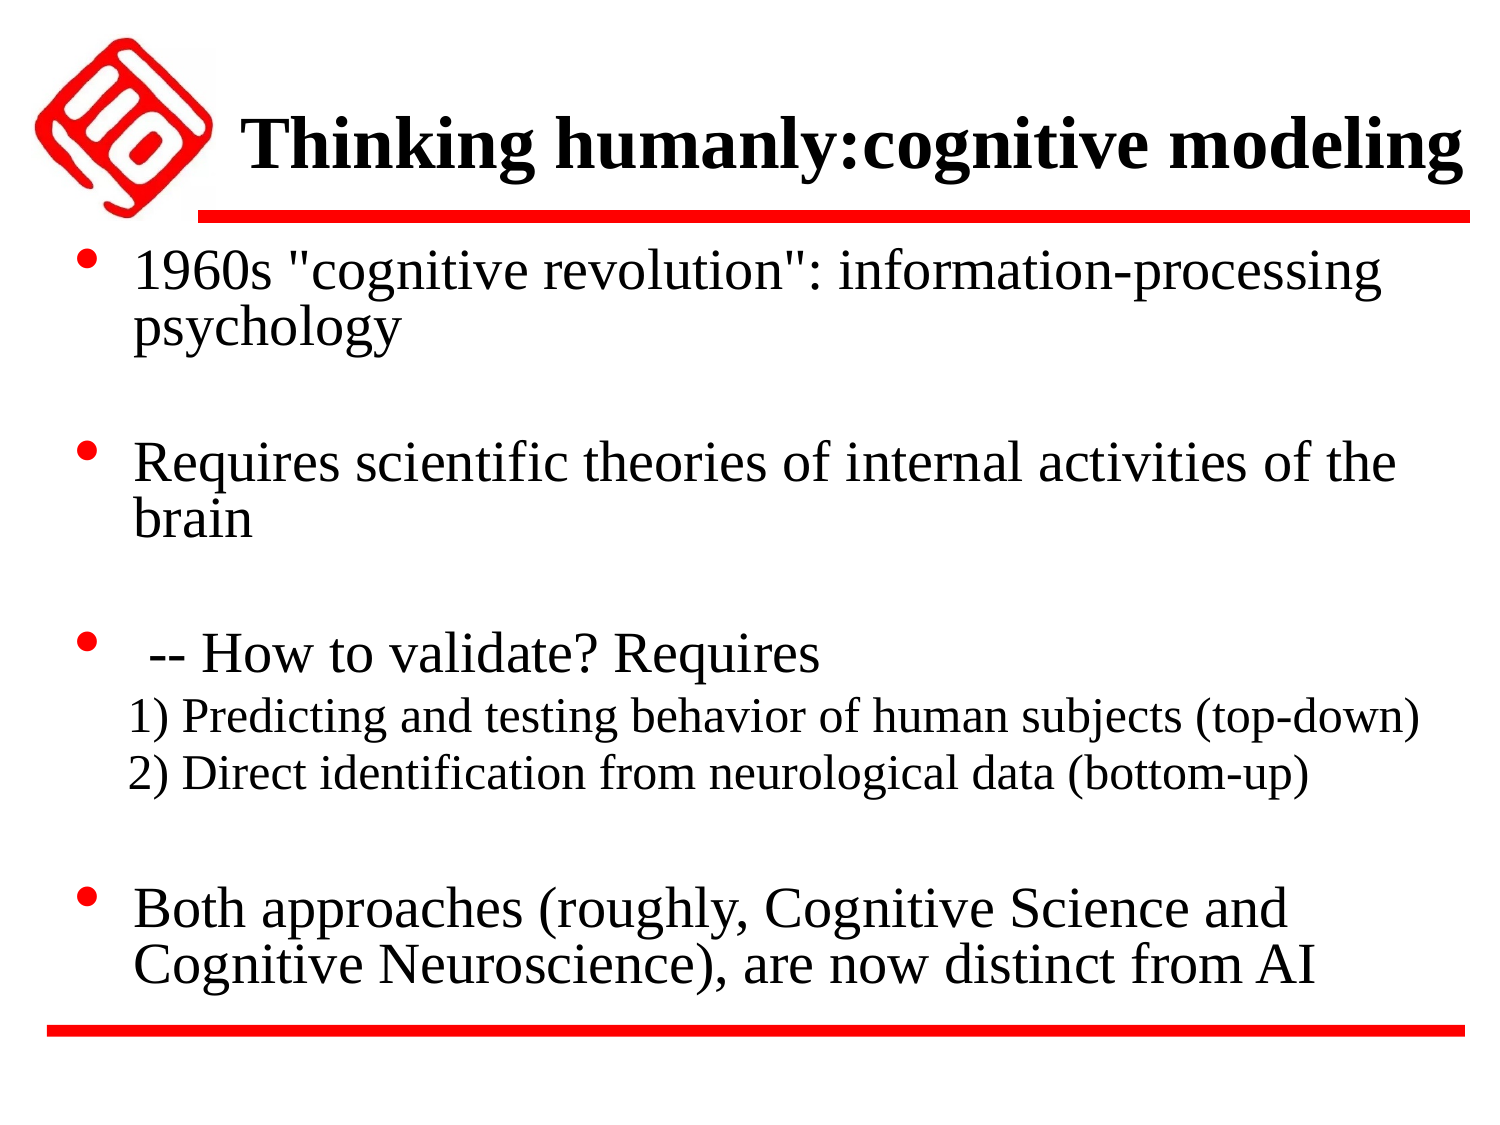

# Thinking humanly:cognitive modeling
1960s "cognitive revolution": information-processing psychology

Requires scientific theories of internal activities of the brain

 -- How to validate? Requires
    1) Predicting and testing behavior of human subjects (top-down)
    2) Direct identification from neurological data (bottom-up)

Both approaches (roughly, Cognitive Science and Cognitive Neuroscience), are now distinct from AI